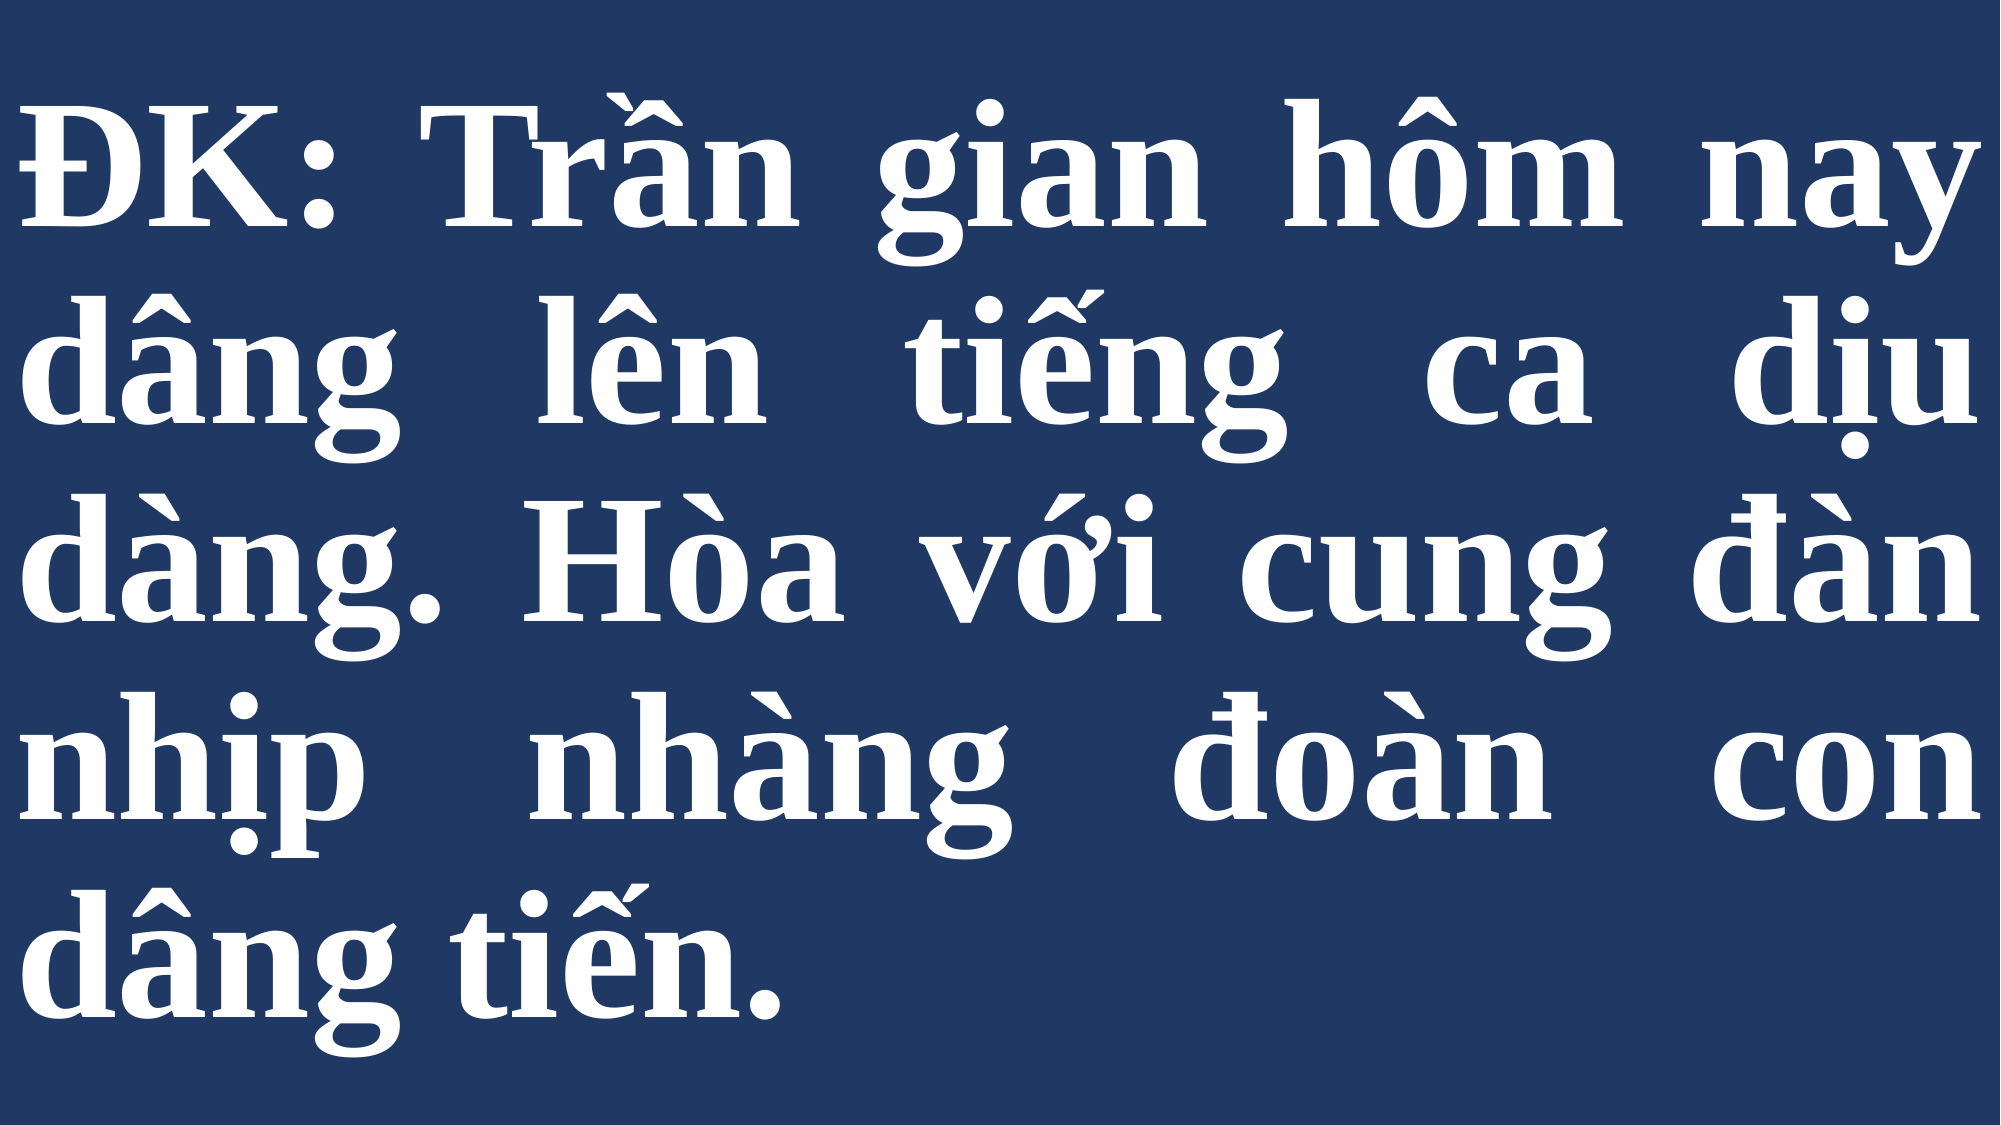

# ĐK: Trần gian hôm nay dâng lên tiếng ca dịu dàng. Hòa với cung đàn nhịp nhàng đoàn con dâng tiến.